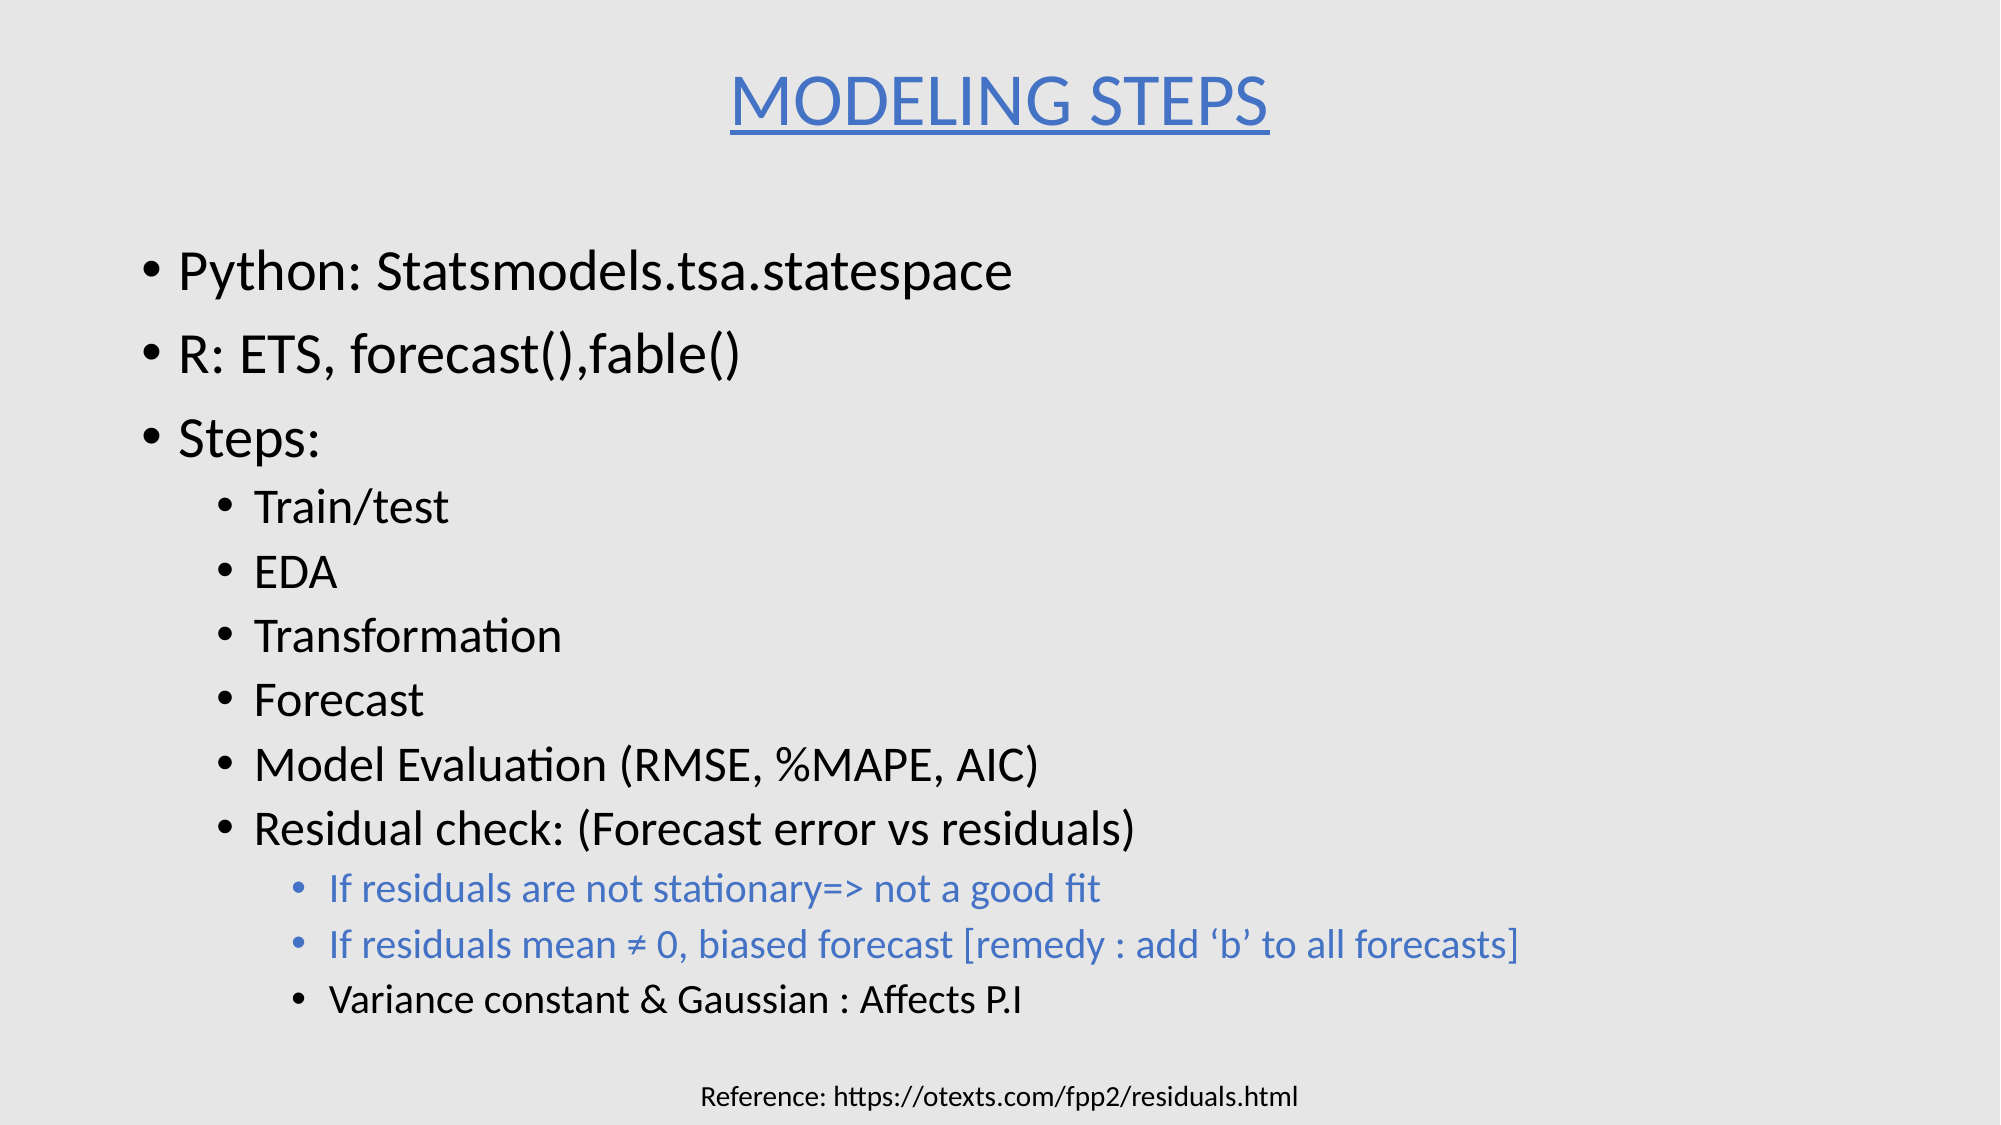

MODELING STEPS
Python: Statsmodels.tsa.statespace
R: ETS, forecast(),fable()
Steps:
Train/test
EDA
Transformation
Forecast
Model Evaluation (RMSE, %MAPE, AIC)
Residual check: (Forecast error vs residuals)
If residuals are not stationary=> not a good fit
If residuals mean ≠ 0, biased forecast [remedy : add ‘b’ to all forecasts]
Variance constant & Gaussian : Affects P.I

Reference: https://otexts.com/fpp2/residuals.html